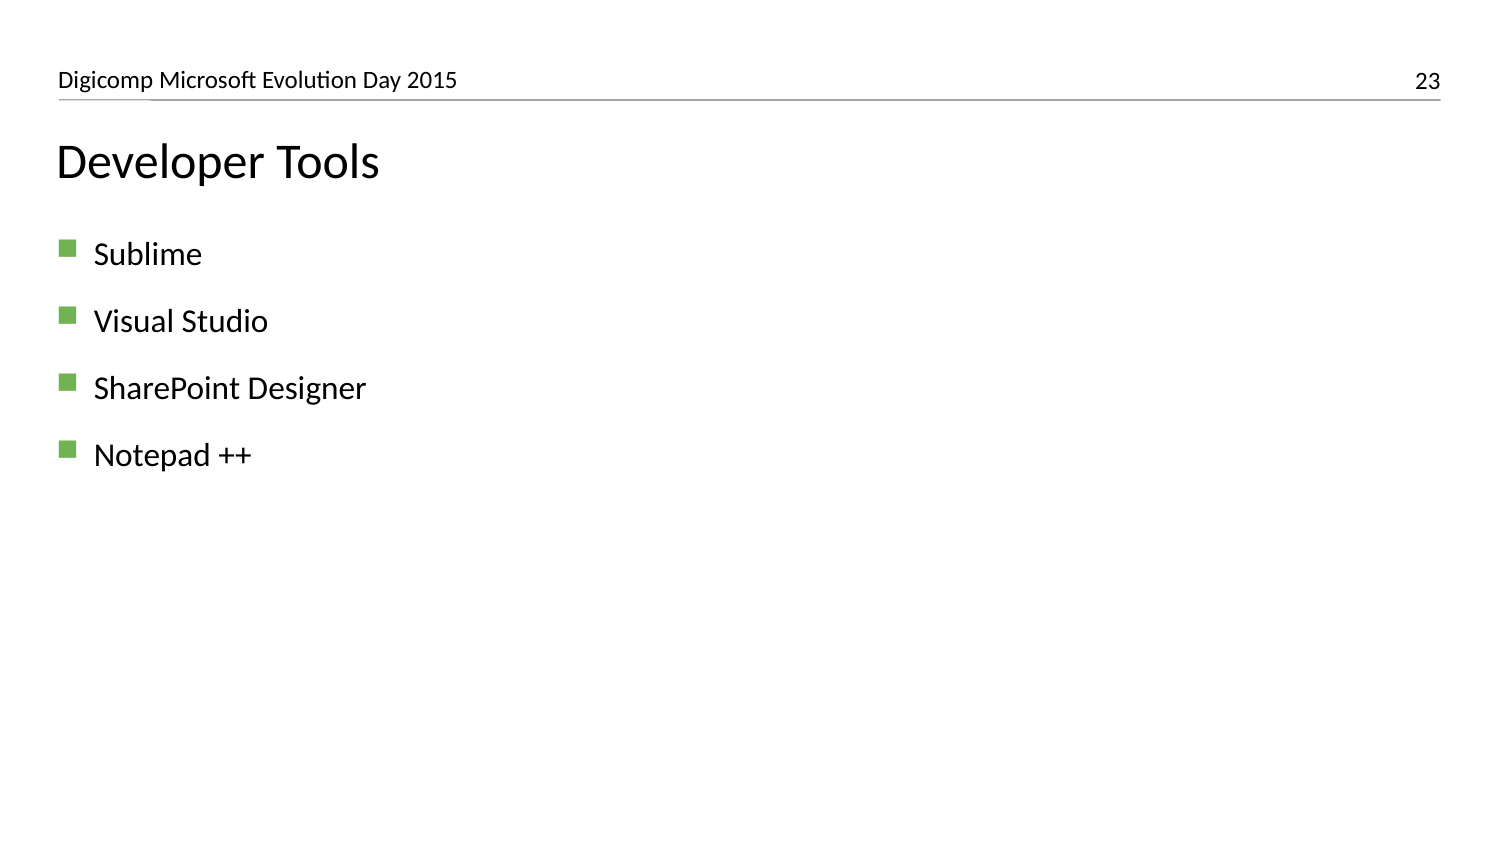

# Developer Tools
Sublime
Visual Studio
SharePoint Designer
Notepad ++